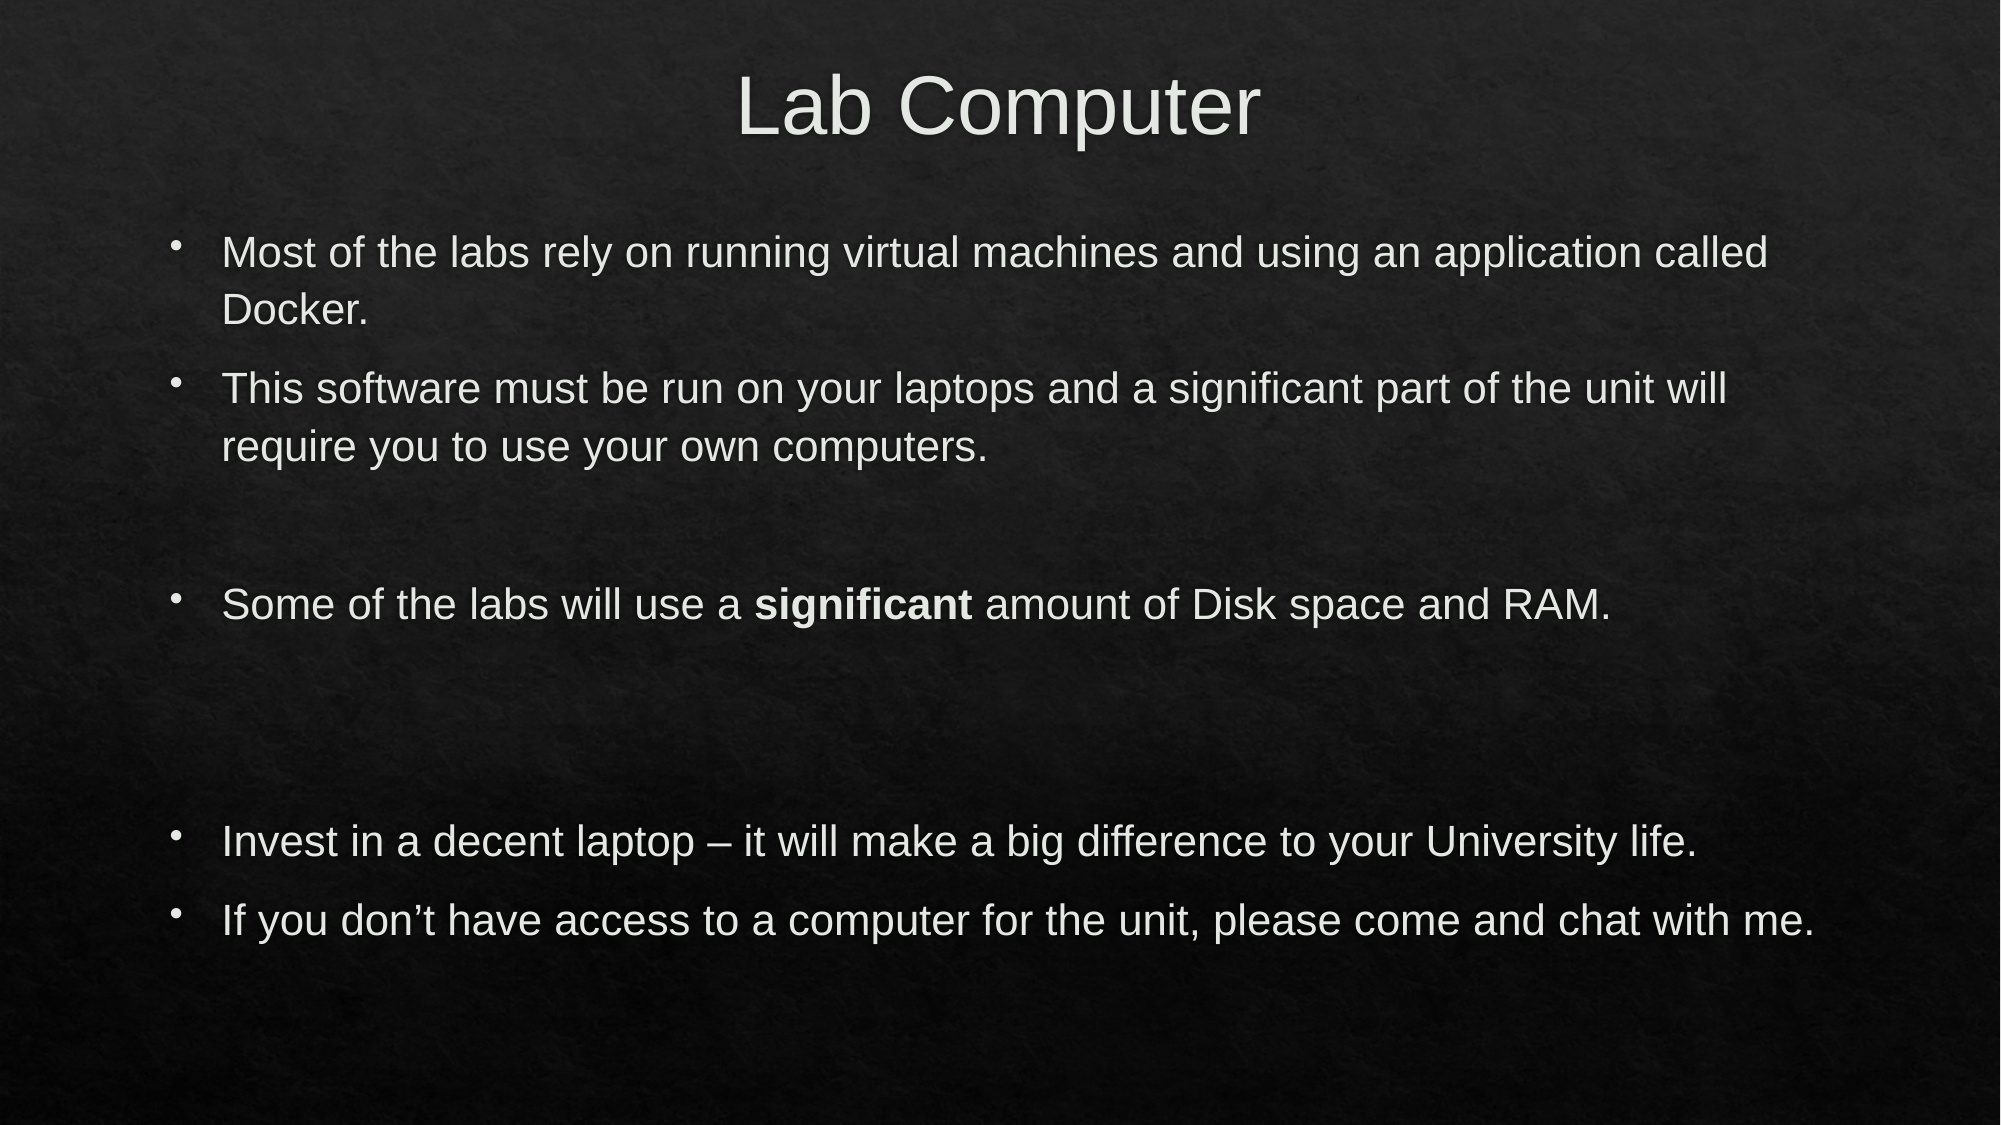

# Lab Computer
Most of the labs rely on running virtual machines and using an application called Docker.
This software must be run on your laptops and a significant part of the unit will require you to use your own computers.

Some of the labs will use a significant amount of Disk space and RAM.

Invest in a decent laptop – it will make a big difference to your University life.
If you don’t have access to a computer for the unit, please come and chat with me.